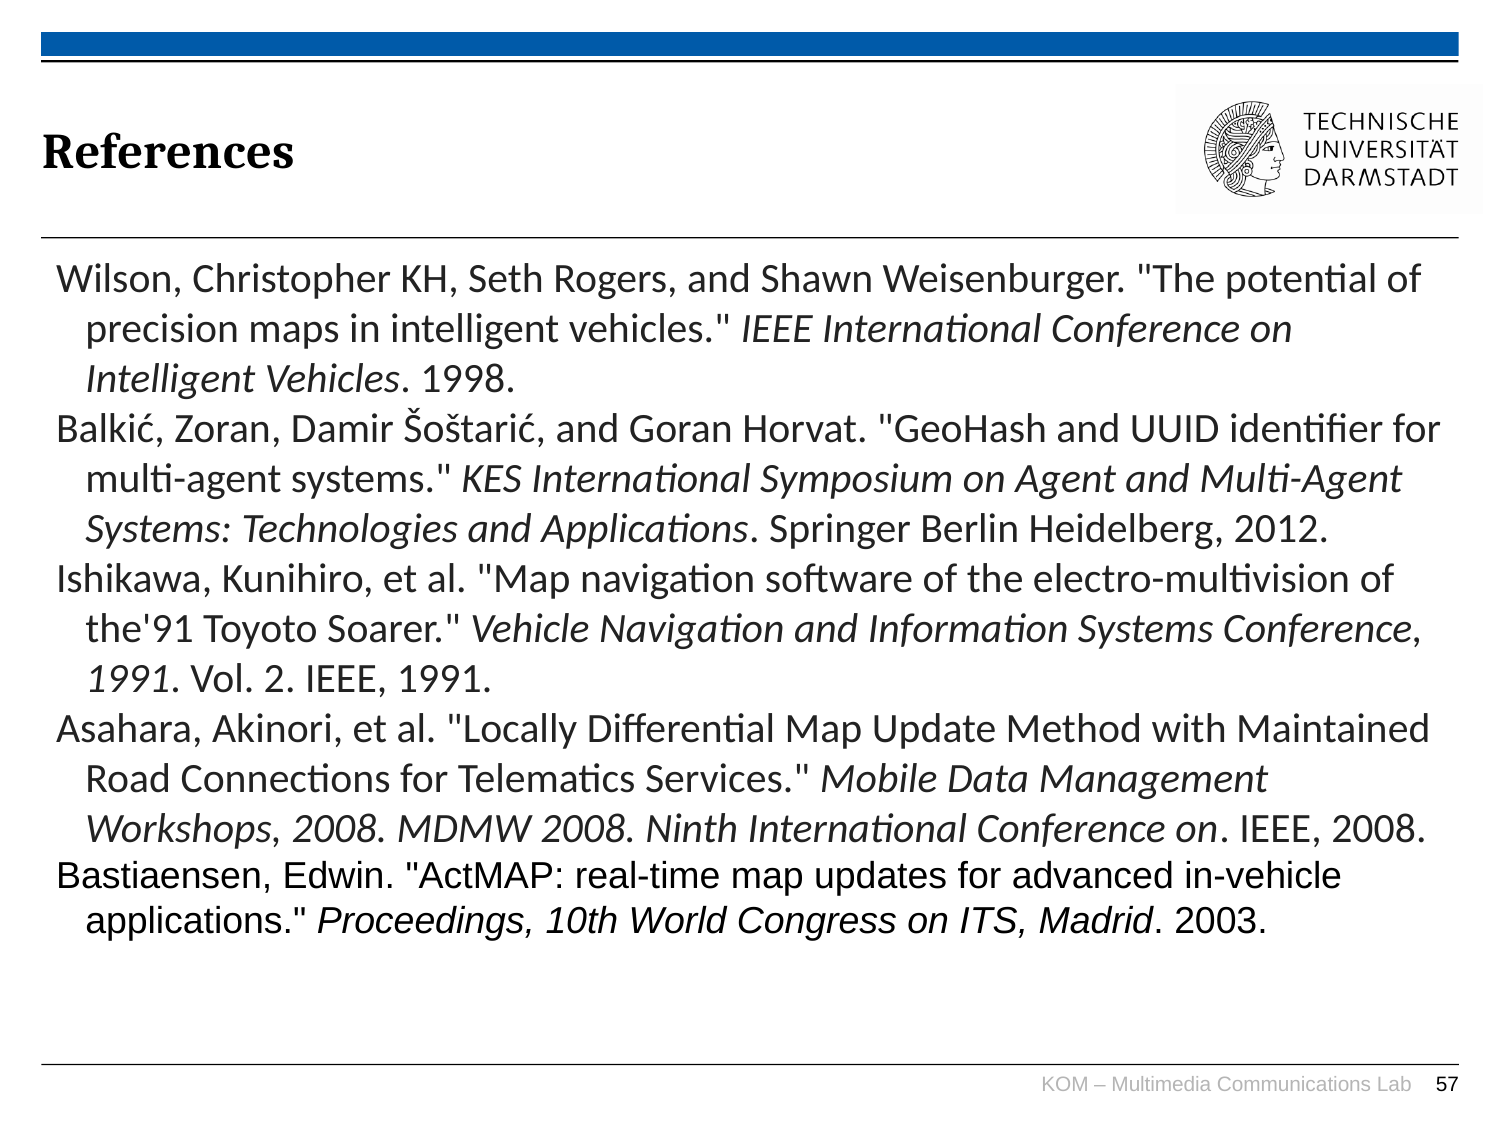

References
Wilson, Christopher KH, Seth Rogers, and Shawn Weisenburger. "The potential of precision maps in intelligent vehicles." IEEE International Conference on Intelligent Vehicles. 1998.
Balkić, Zoran, Damir Šoštarić, and Goran Horvat. "GeoHash and UUID identifier for multi-agent systems." KES International Symposium on Agent and Multi-Agent Systems: Technologies and Applications. Springer Berlin Heidelberg, 2012.
Ishikawa, Kunihiro, et al. "Map navigation software of the electro-multivision of the'91 Toyoto Soarer." Vehicle Navigation and Information Systems Conference, 1991. Vol. 2. IEEE, 1991.
Asahara, Akinori, et al. "Locally Differential Map Update Method with Maintained Road Connections for Telematics Services." Mobile Data Management Workshops, 2008. MDMW 2008. Ninth International Conference on. IEEE, 2008.
Bastiaensen, Edwin. "ActMAP: real-time map updates for advanced in-vehicle applications." Proceedings, 10th World Congress on ITS, Madrid. 2003.